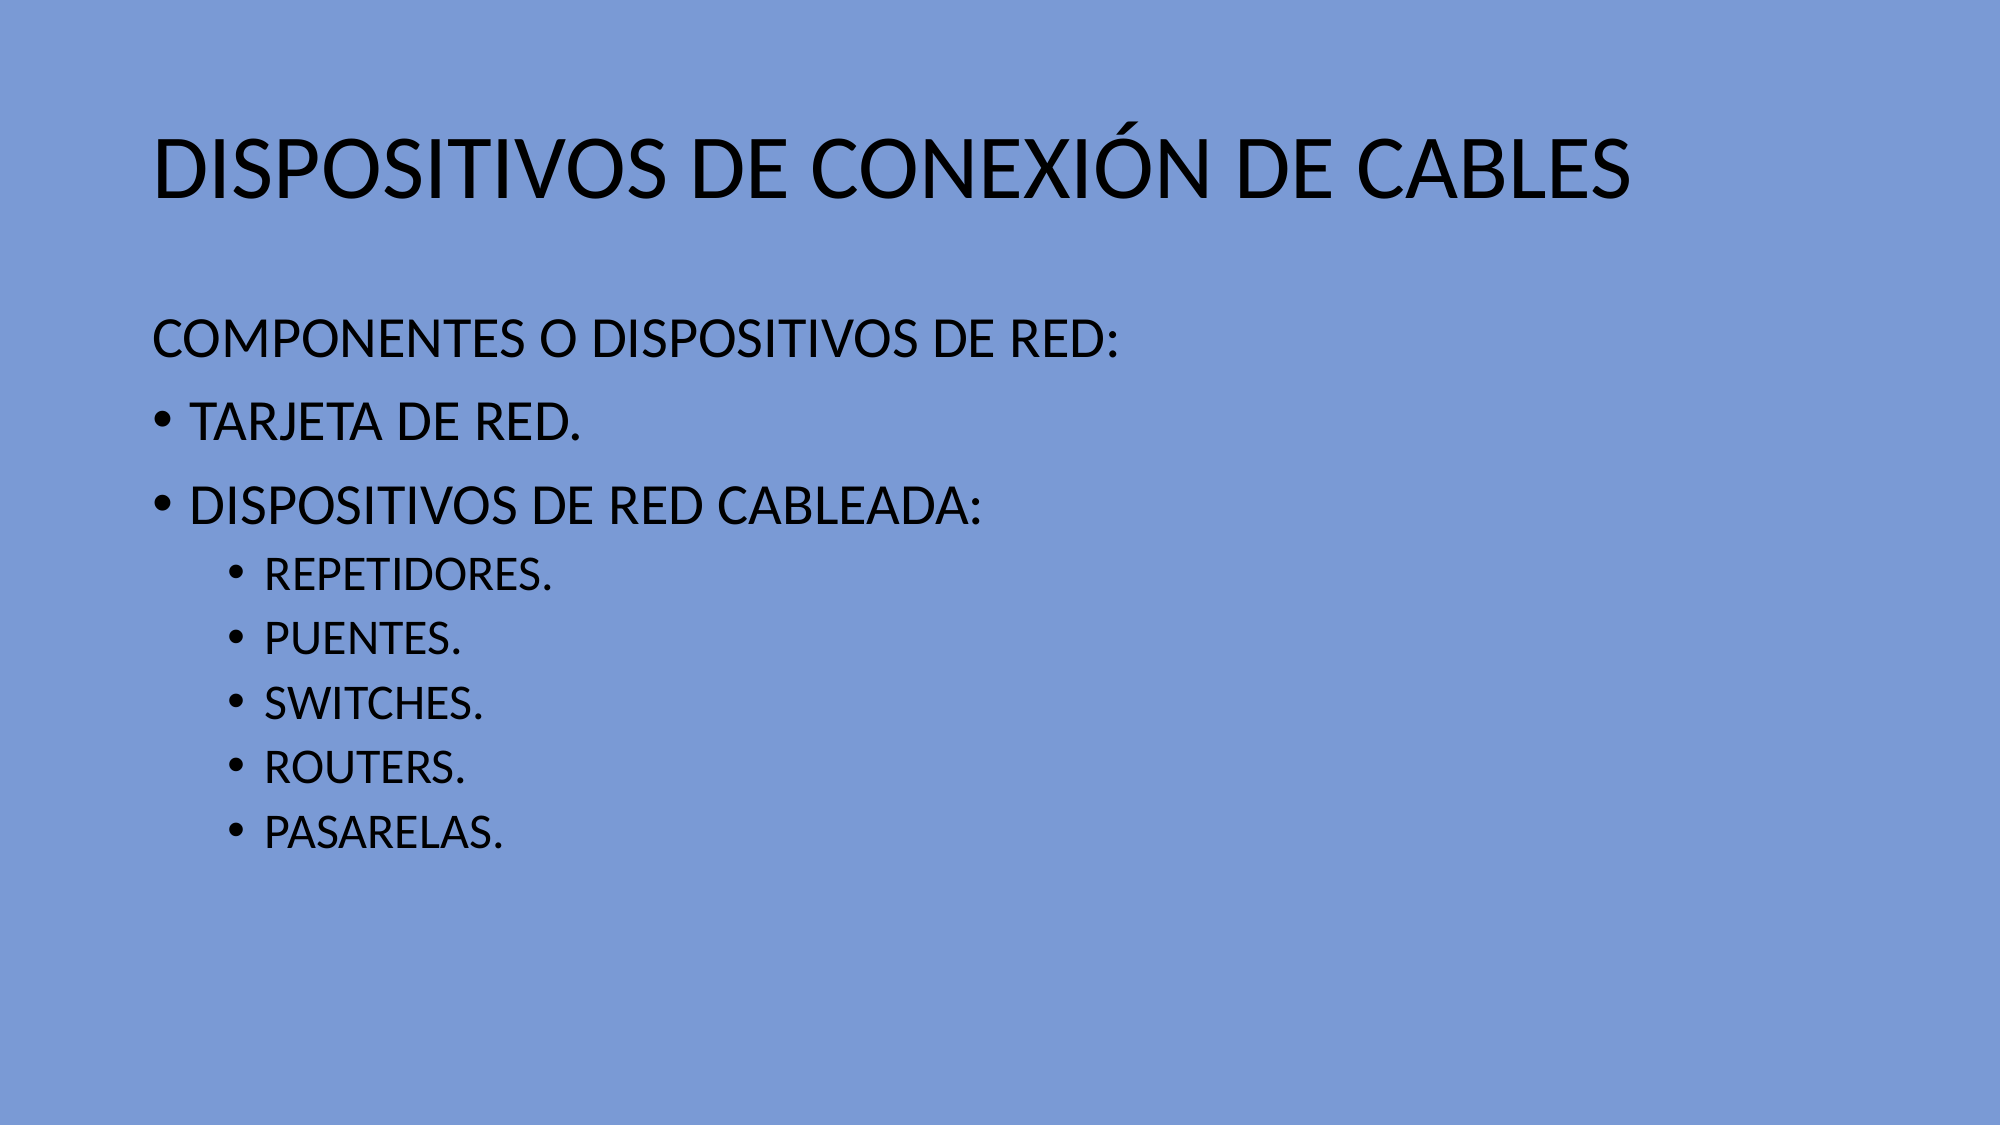

# DISPOSITIVOS DE CONEXIÓN DE CABLES
COMPONENTES O DISPOSITIVOS DE RED:
TARJETA DE RED.
DISPOSITIVOS DE RED CABLEADA:
REPETIDORES.
PUENTES.
SWITCHES.
ROUTERS.
PASARELAS.